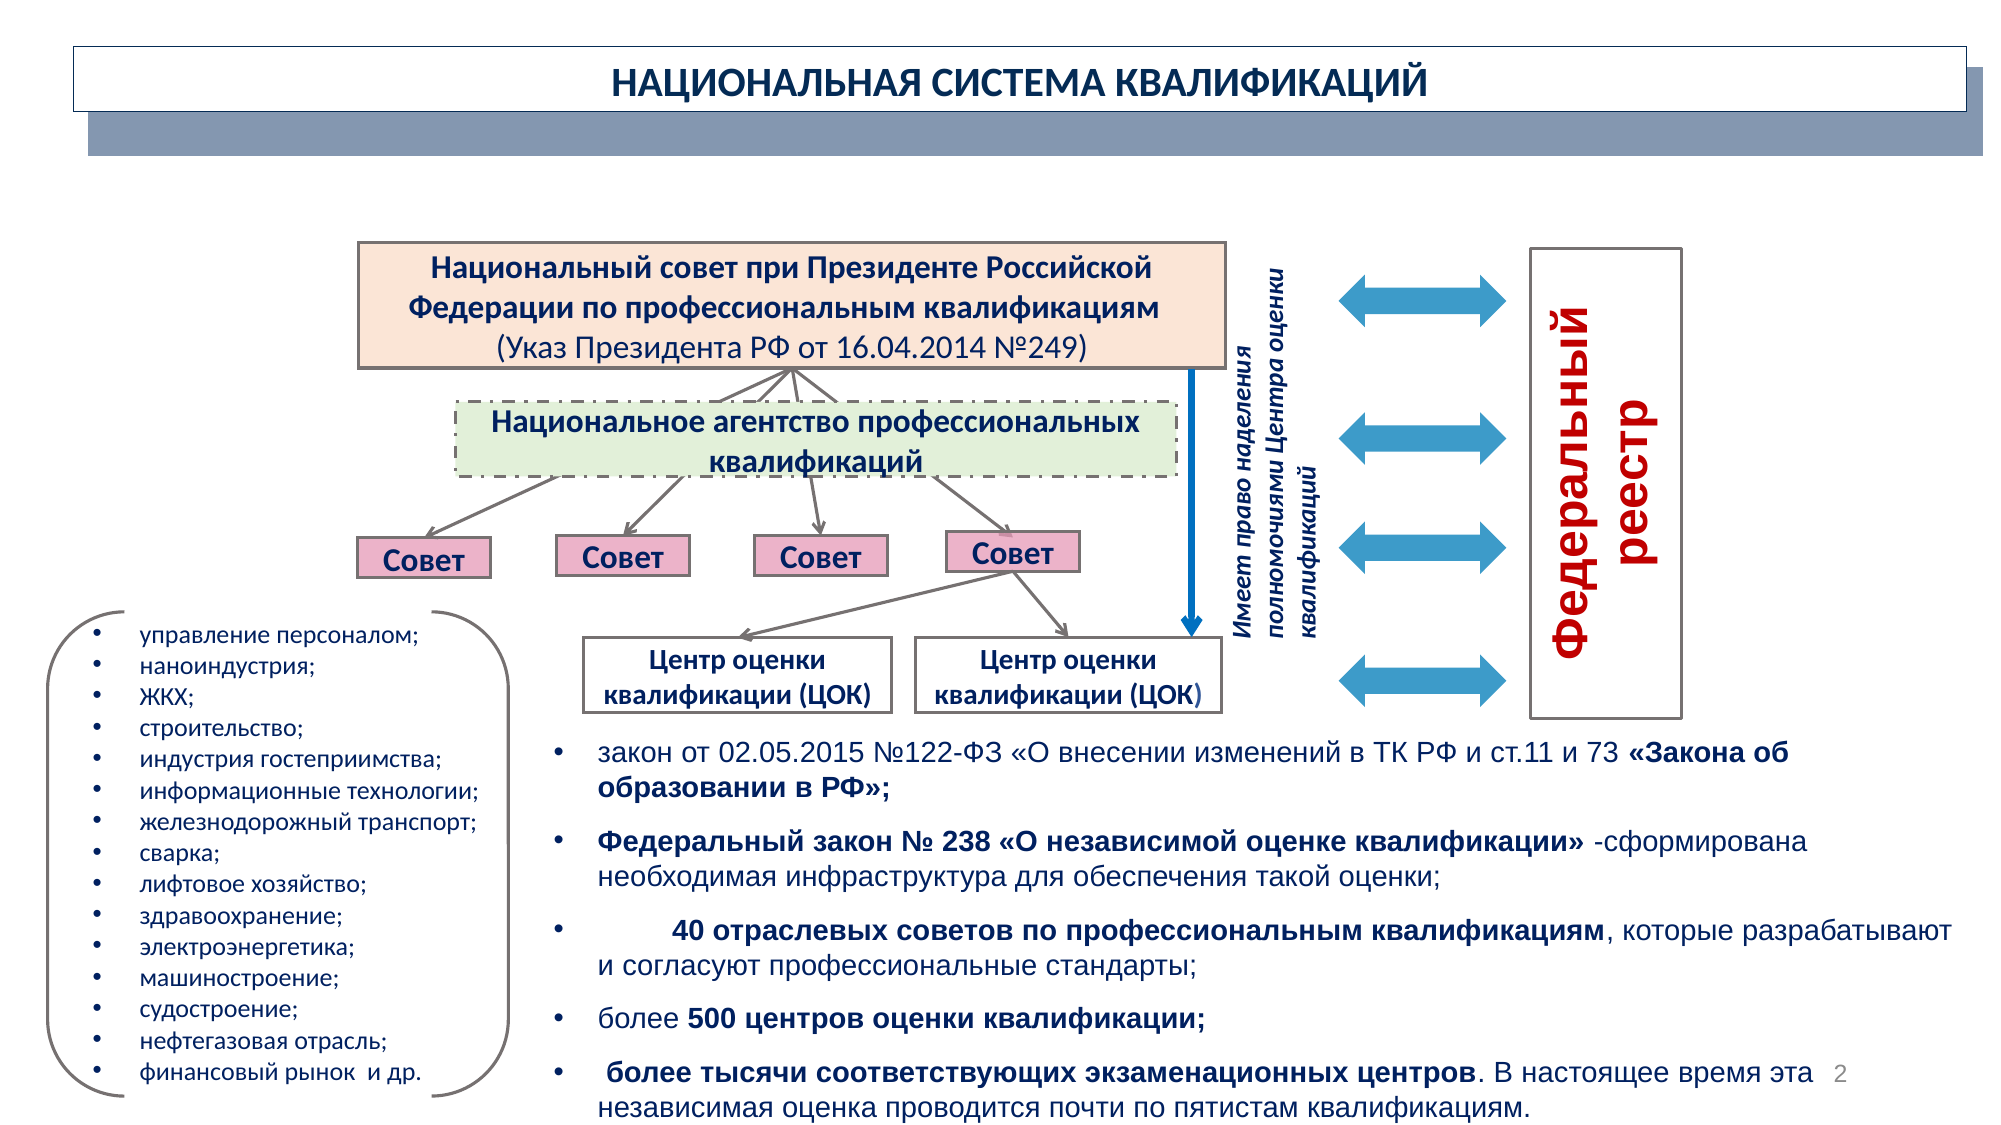

НАЦИОНАЛЬНАЯ СИСТЕМА КВАЛИФИКАЦИЙ

Национальный совет при Президенте Российской Федерации по профессиональным квалификациям
(Указ Президента РФ от 16.04.2014 №249)
Федеральный реестр

Имеет право наделения полномочиями Центра оценки квалификаций
Национальное агентство профессиональных квалификаций

Совет
Совет
Совет
Совет
управление персоналом;
наноиндустрия;
ЖКХ;
строительство;
индустрия гостеприимства;
информационные технологии;
железнодорожный транспорт;
сварка;
лифтовое хозяйство;
здравоохранение;
электроэнергетика;
машиностроение;
судостроение;
нефтегазовая отрасль;
финансовый рынок  и др.

Центр оценки квалификации (ЦОК)
Центр оценки квалификации (ЦОК)

закон от 02.05.2015 №122-ФЗ «О внесении изменений в ТК РФ и ст.11 и 73 «Закона об образовании в РФ»;
Федеральный закон № 238 «О независимой оценке квалификации» -сформирована необходимая инфраструктура для обеспечения такой оценки;
         40 отраслевых советов по профессиональным квалификациям, которые разрабатывают и согласуют профессиональные стандарты;
более 500 центров оценки квалификации;
 более тысячи соответствующих экзаменационных центров. В настоящее время эта независимая оценка проводится почти по пятистам квалификациям.
2